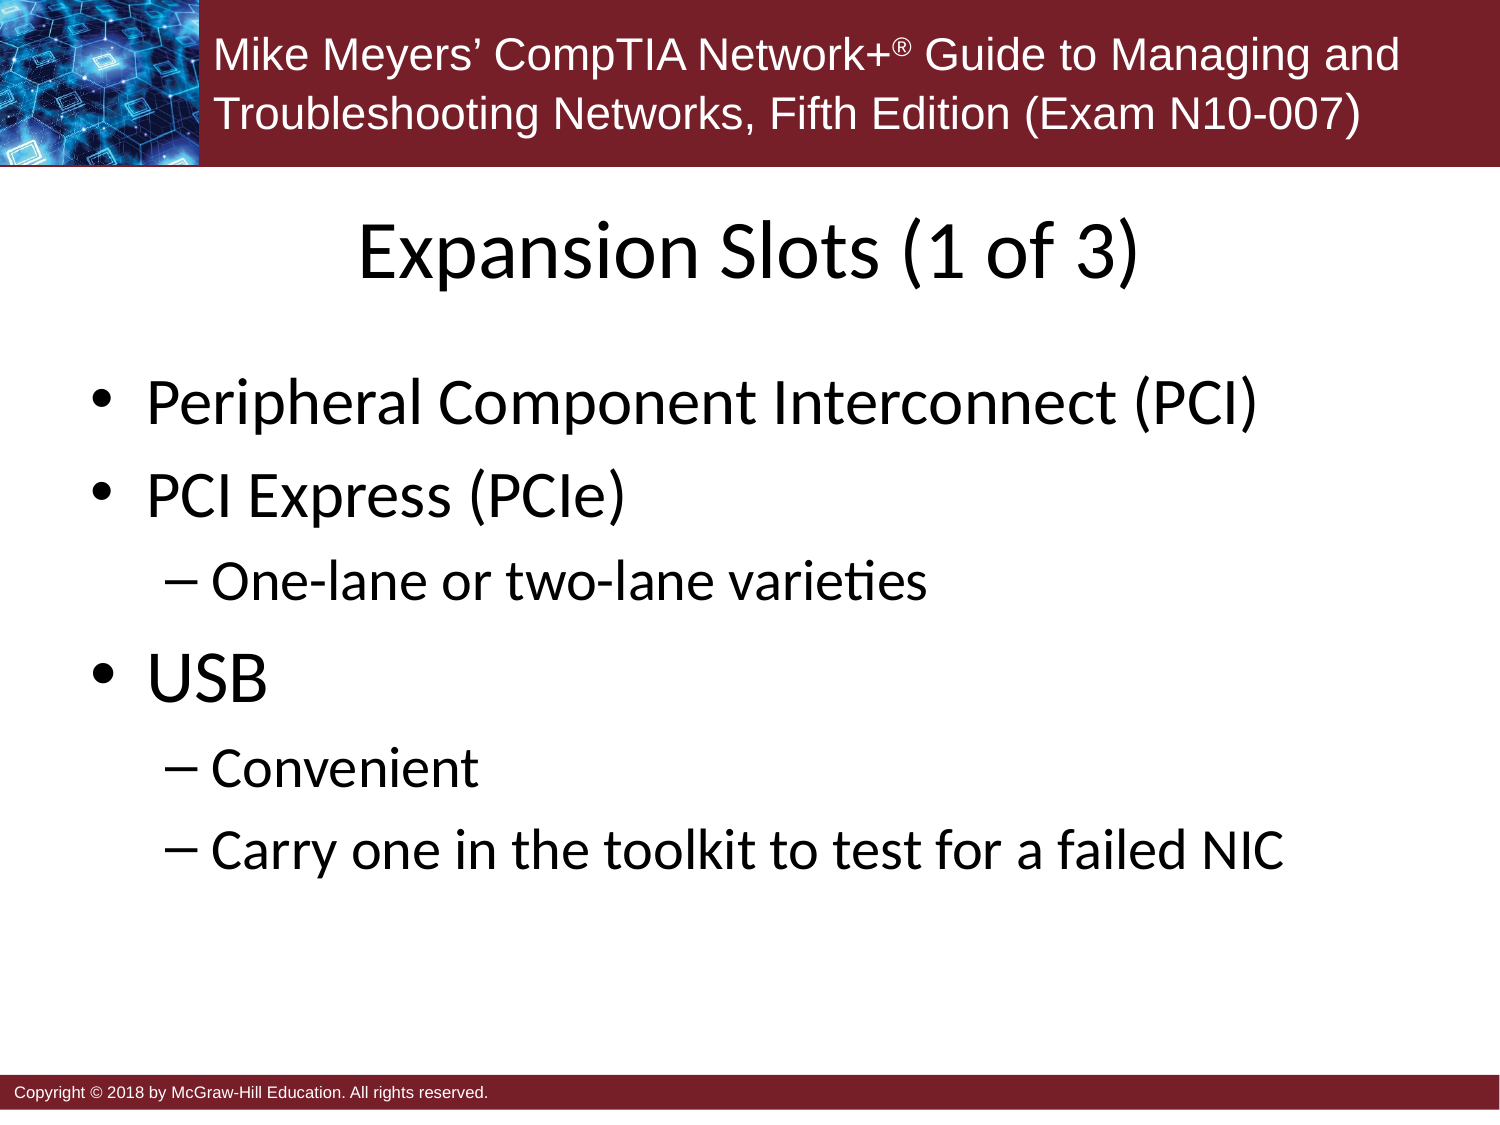

# Expansion Slots (1 of 3)
Peripheral Component Interconnect (PCI)
PCI Express (PCIe)
One-lane or two-lane varieties
USB
Convenient
Carry one in the toolkit to test for a failed NIC